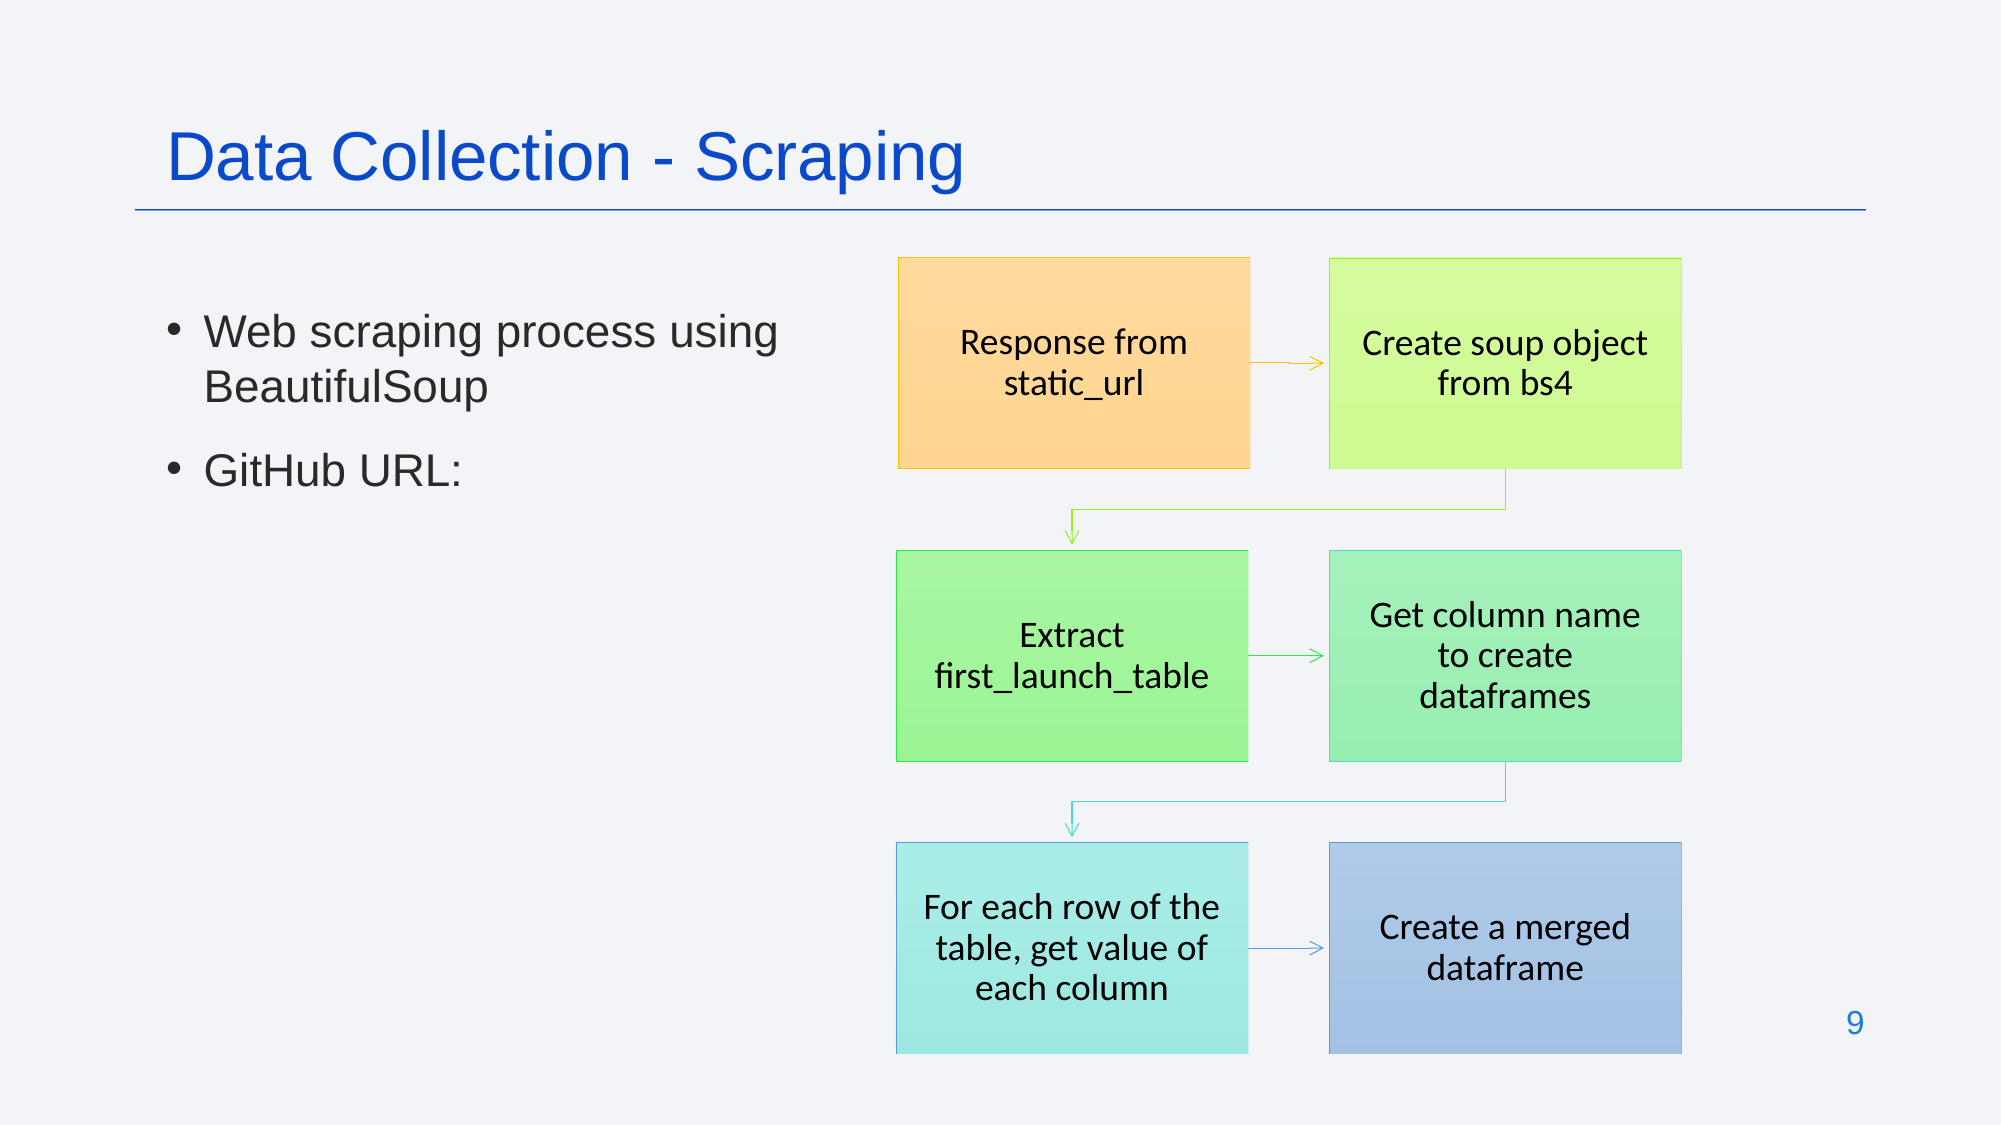

Data Collection - Scraping

Response from static_url

Create soup object from bs4

Extract first_launch_table

Get column name to create dataframes

For each row of the table, get value of each column
Create a merged dataframe
Web scraping process using BeautifulSoup
GitHub URL:
9